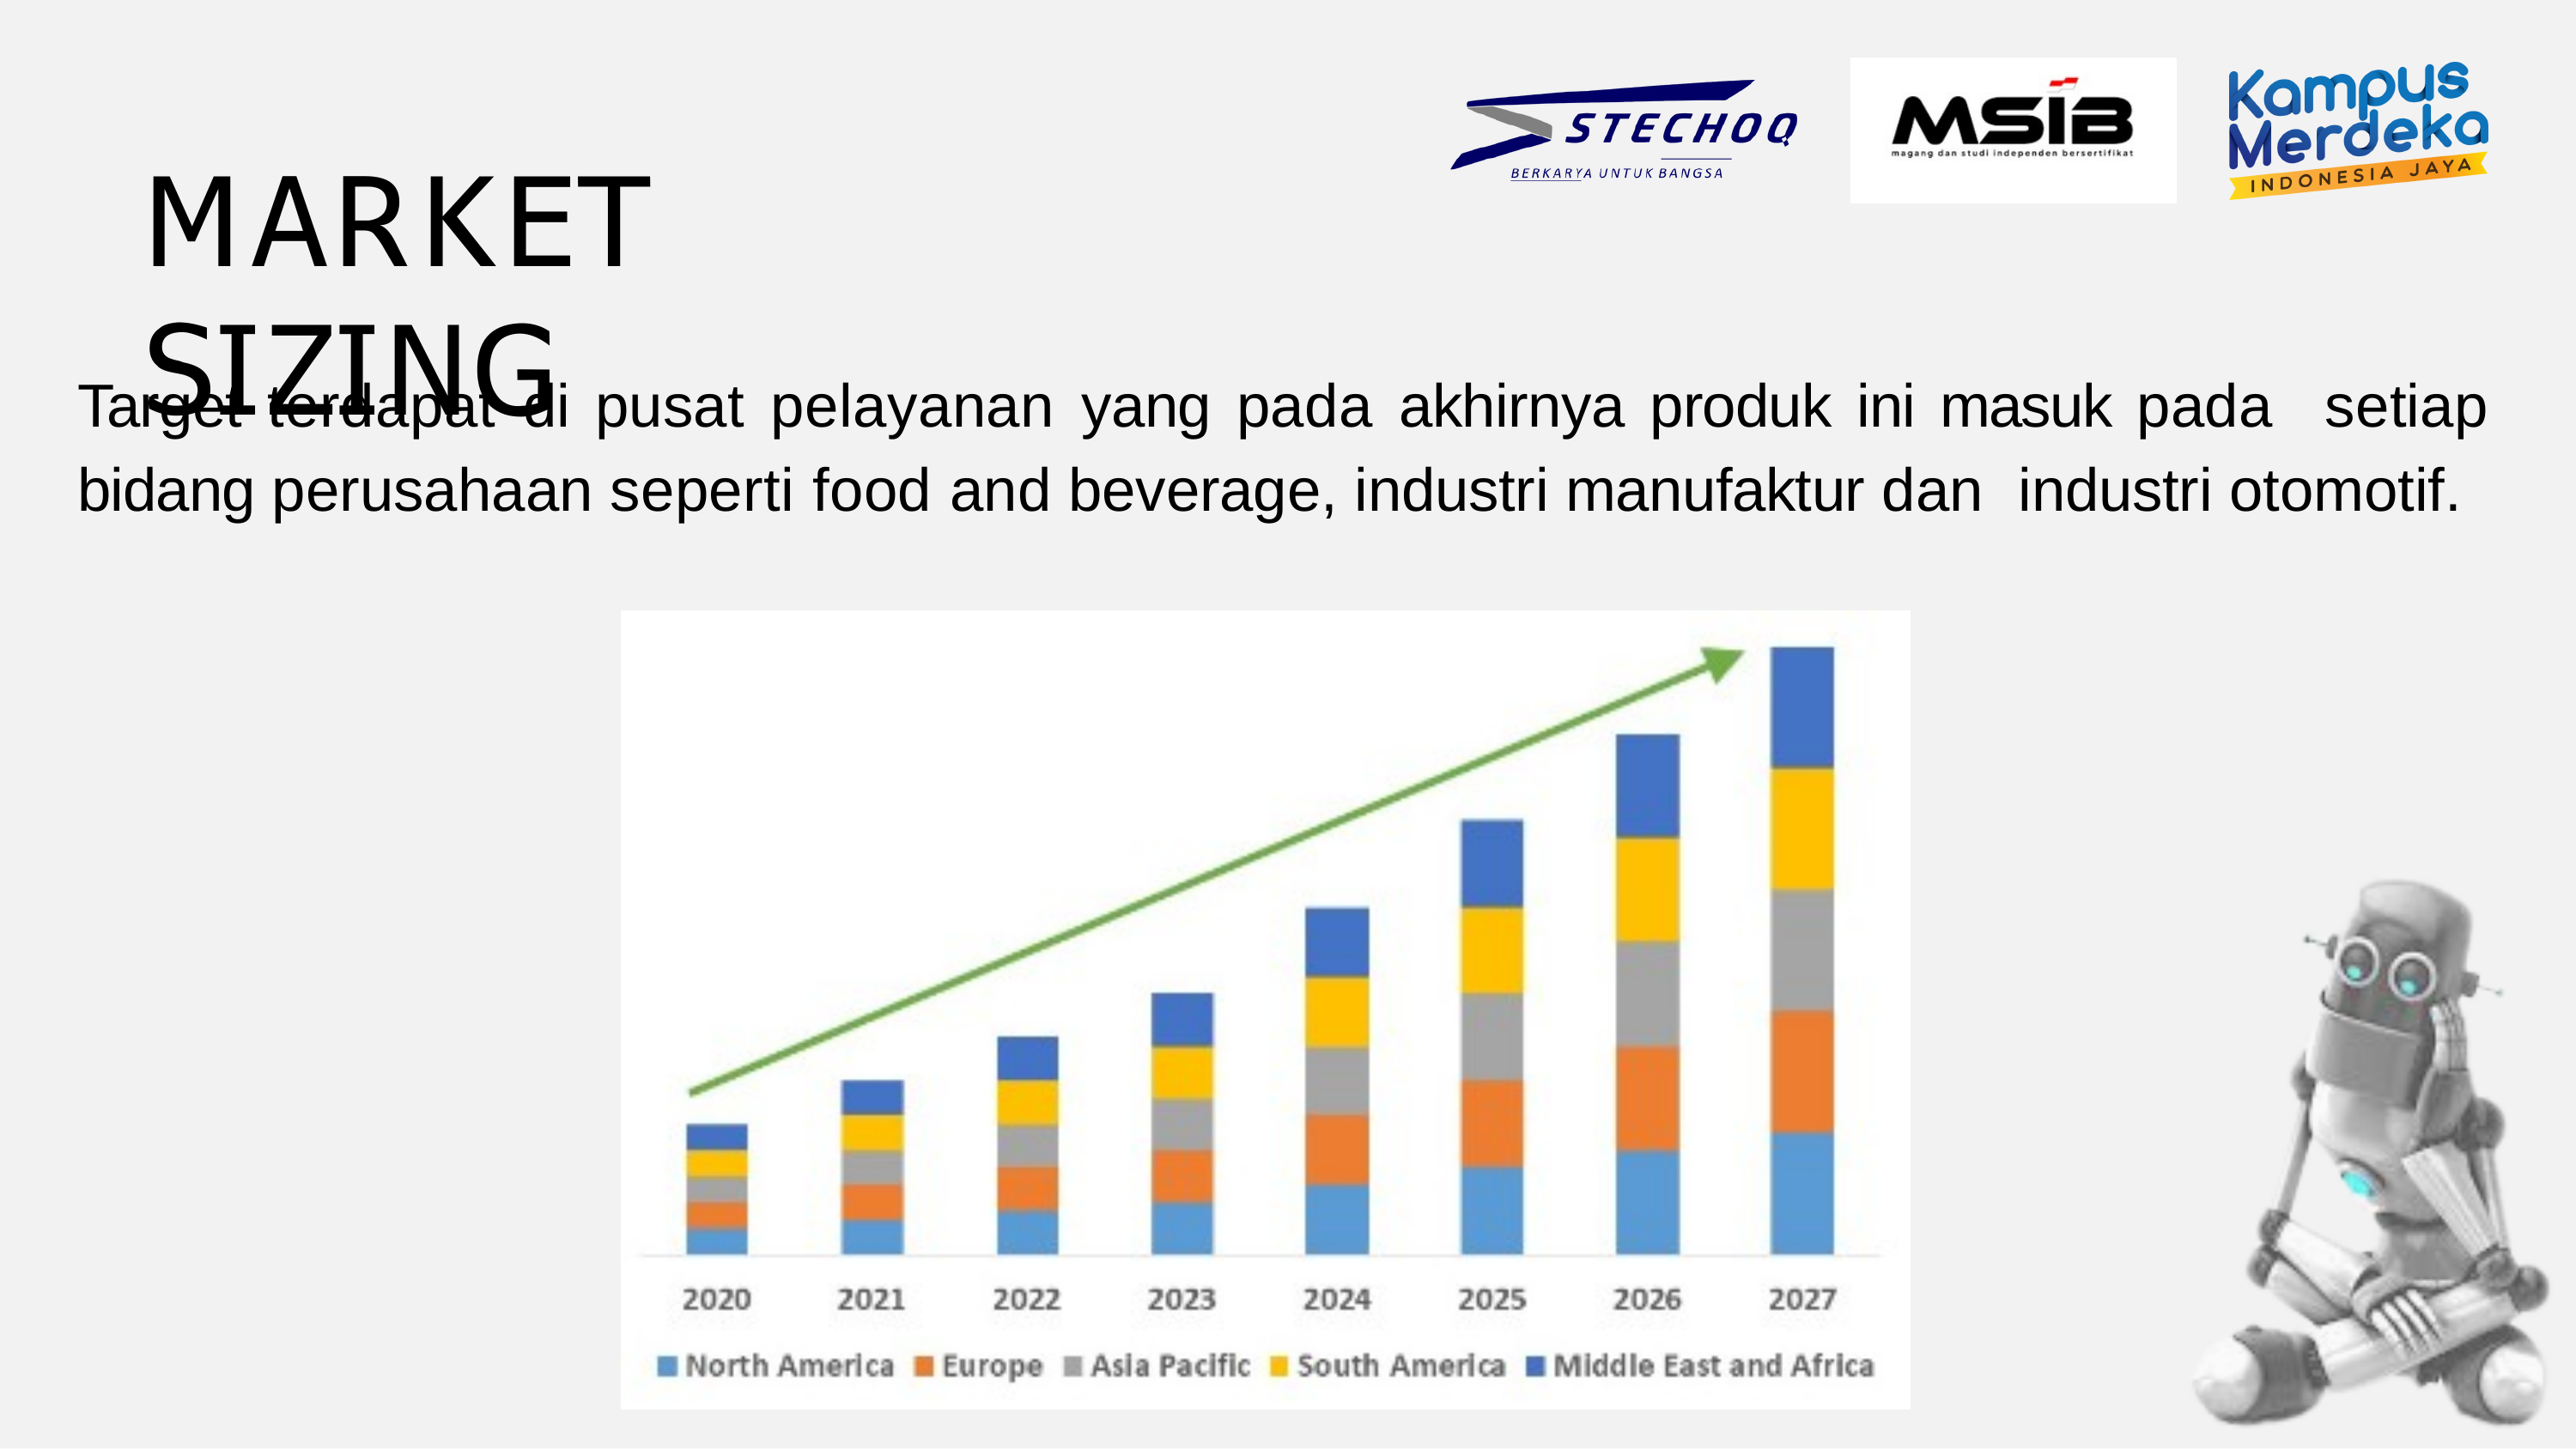

MARKET SIZING
Target terdapat di pusat pelayanan yang pada akhirnya produk ini masuk pada  setiap bidang perusahaan seperti food and beverage, industri manufaktur dan  industri otomotif.